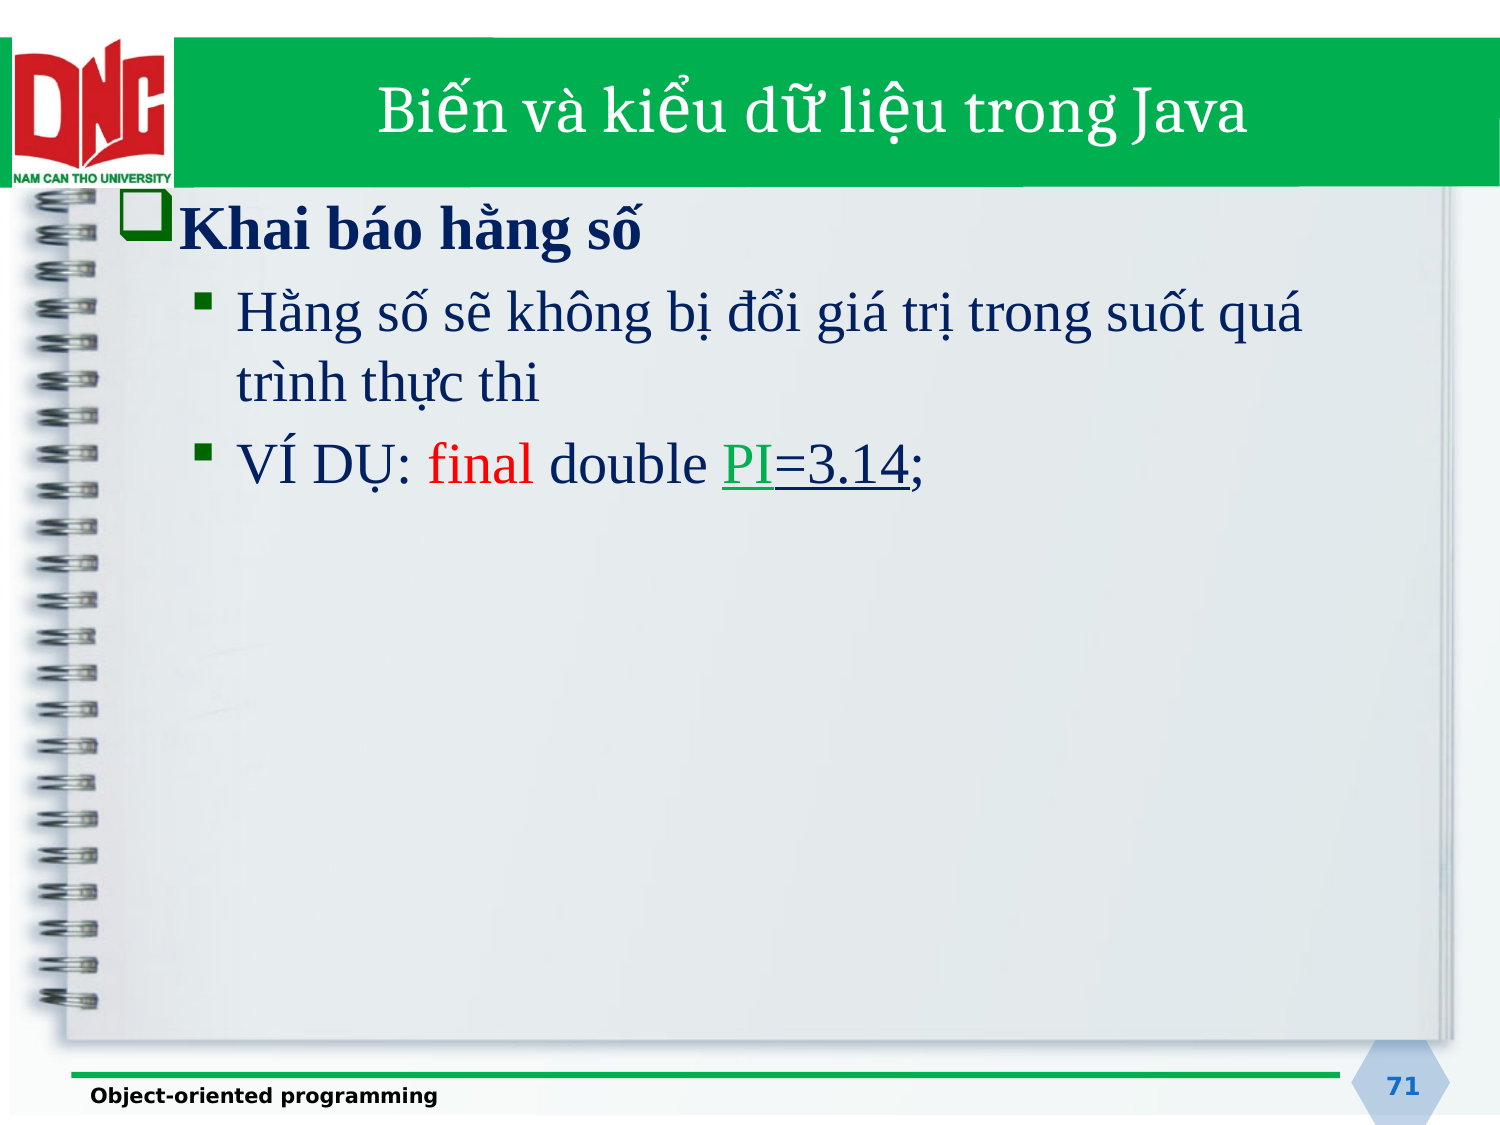

# Biến và kiểu dữ liệu trong Java
Khai báo hằng số
Hằng số sẽ không bị đổi giá trị trong suốt quá trình thực thi
VÍ DỤ: final double PI=3.14;
71
Object-oriented programming